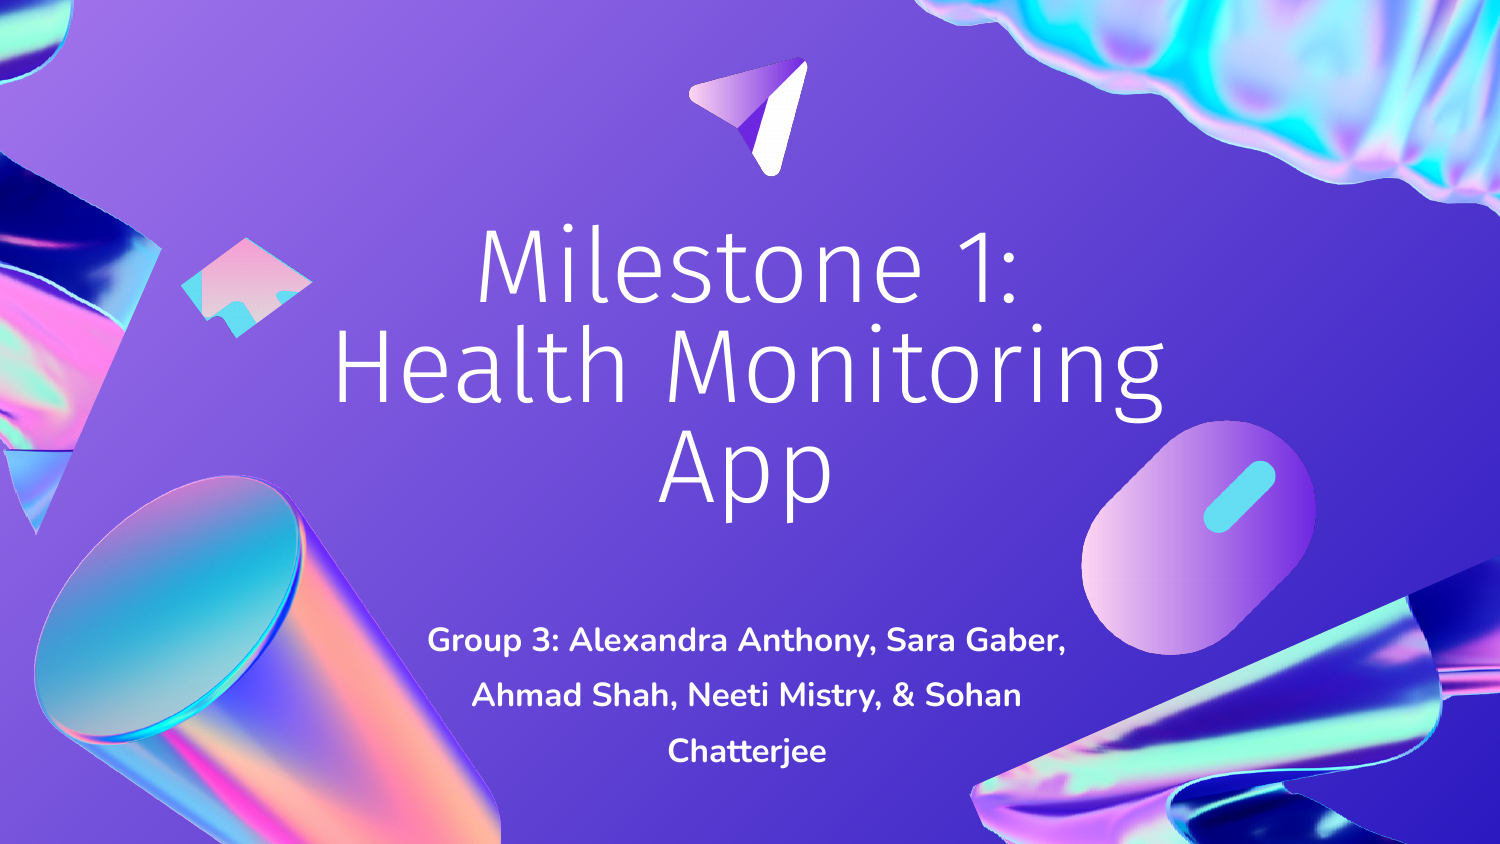

Milestone 1:
Health Monitoring App
Group 3: Alexandra Anthony, Sara Gaber, Ahmad Shah, Neeti Mistry, & Sohan Chatterjee